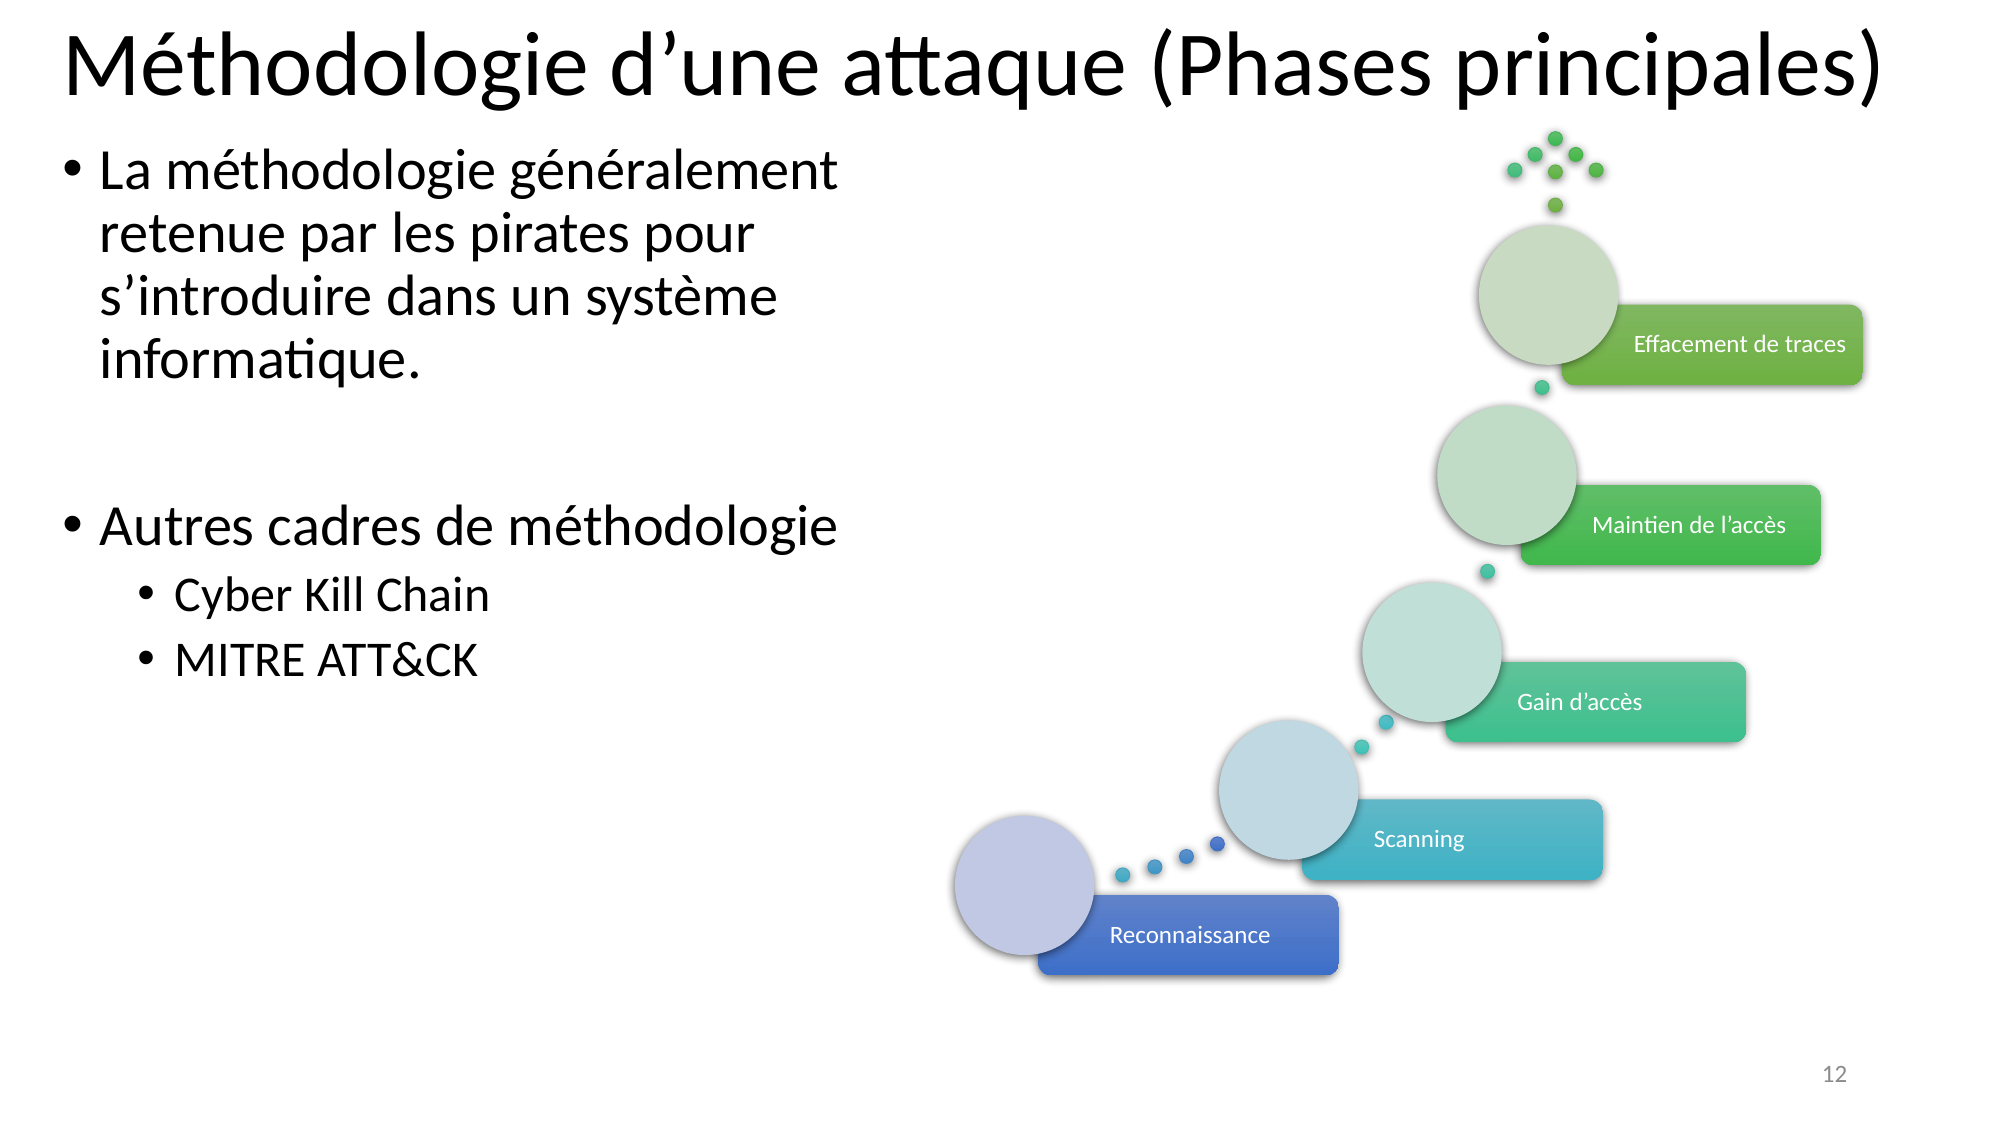

# Méthodologie d’une attaque (Phases principales)
Reconnaissance
Scanning
Gain d’accès
Maintien de l’accès
Effacement de traces
La méthodologie généralement retenue par les pirates pour s’introduire dans un système informatique.

Autres cadres de méthodologie
Cyber Kill Chain
MITRE ATT&CK

12